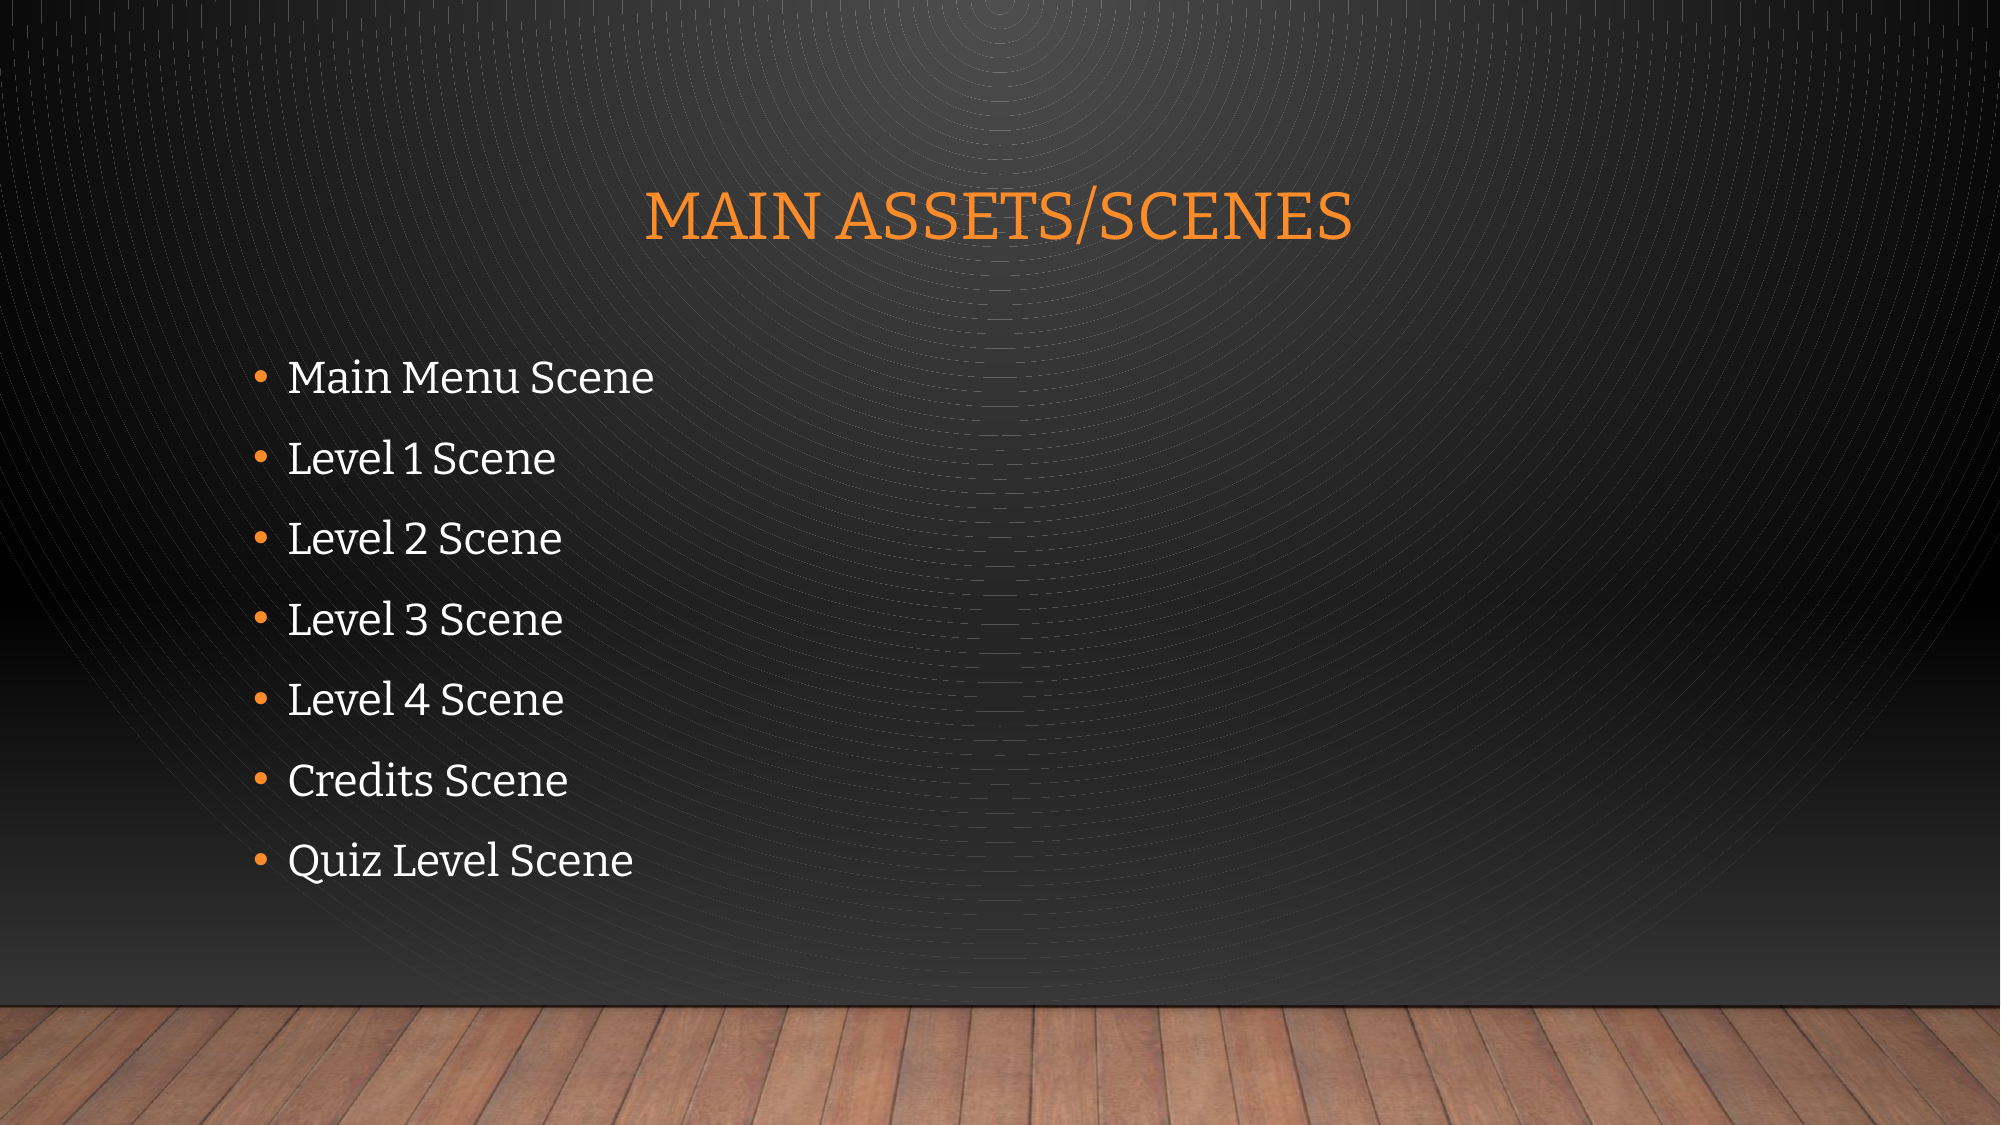

# Main Assets/Scenes
Main Menu Scene
Level 1 Scene
Level 2 Scene
Level 3 Scene
Level 4 Scene
Credits Scene
Quiz Level Scene